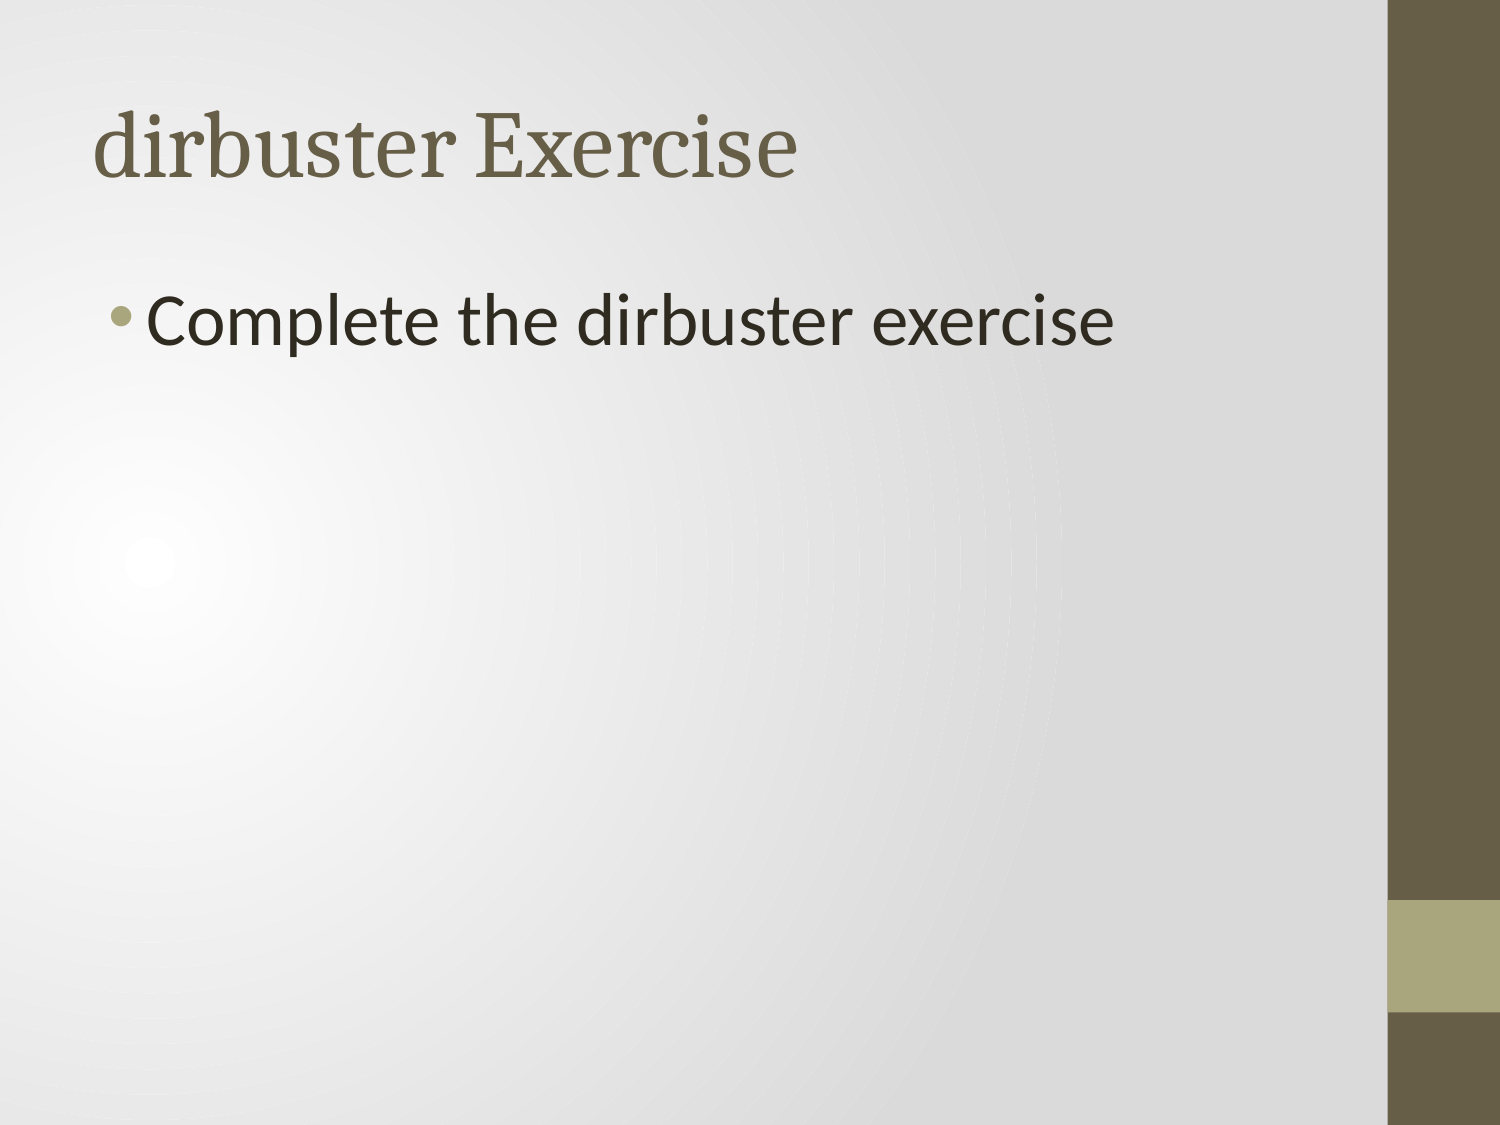

# dirbuster Exercise
Complete the dirbuster exercise